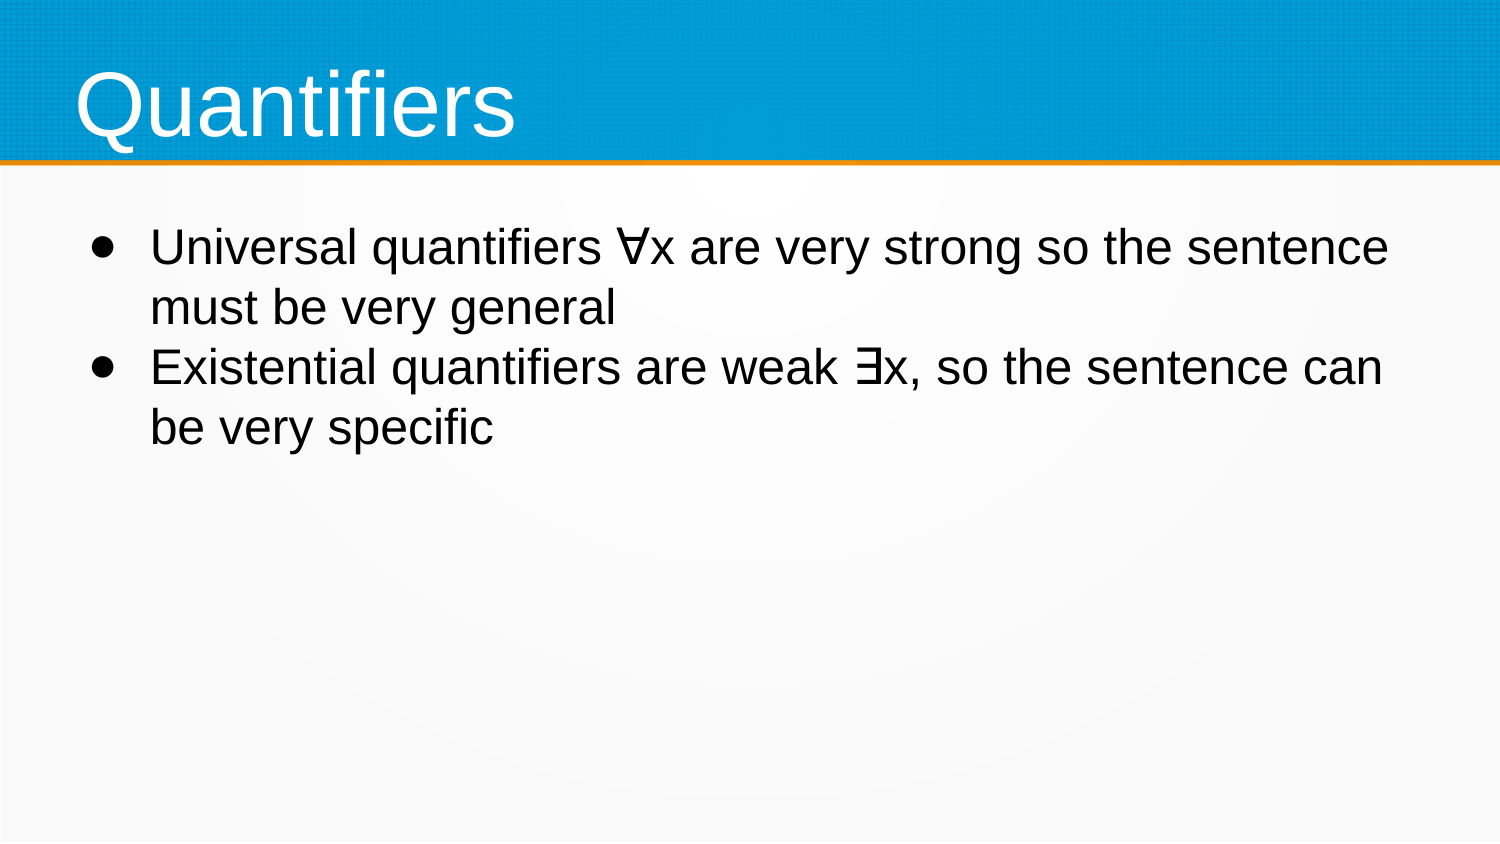

Quantifiers
Universal quantifiers ∀x are very strong so the sentence must be very general
Existential quantifiers are weak ∃x, so the sentence can be very specific